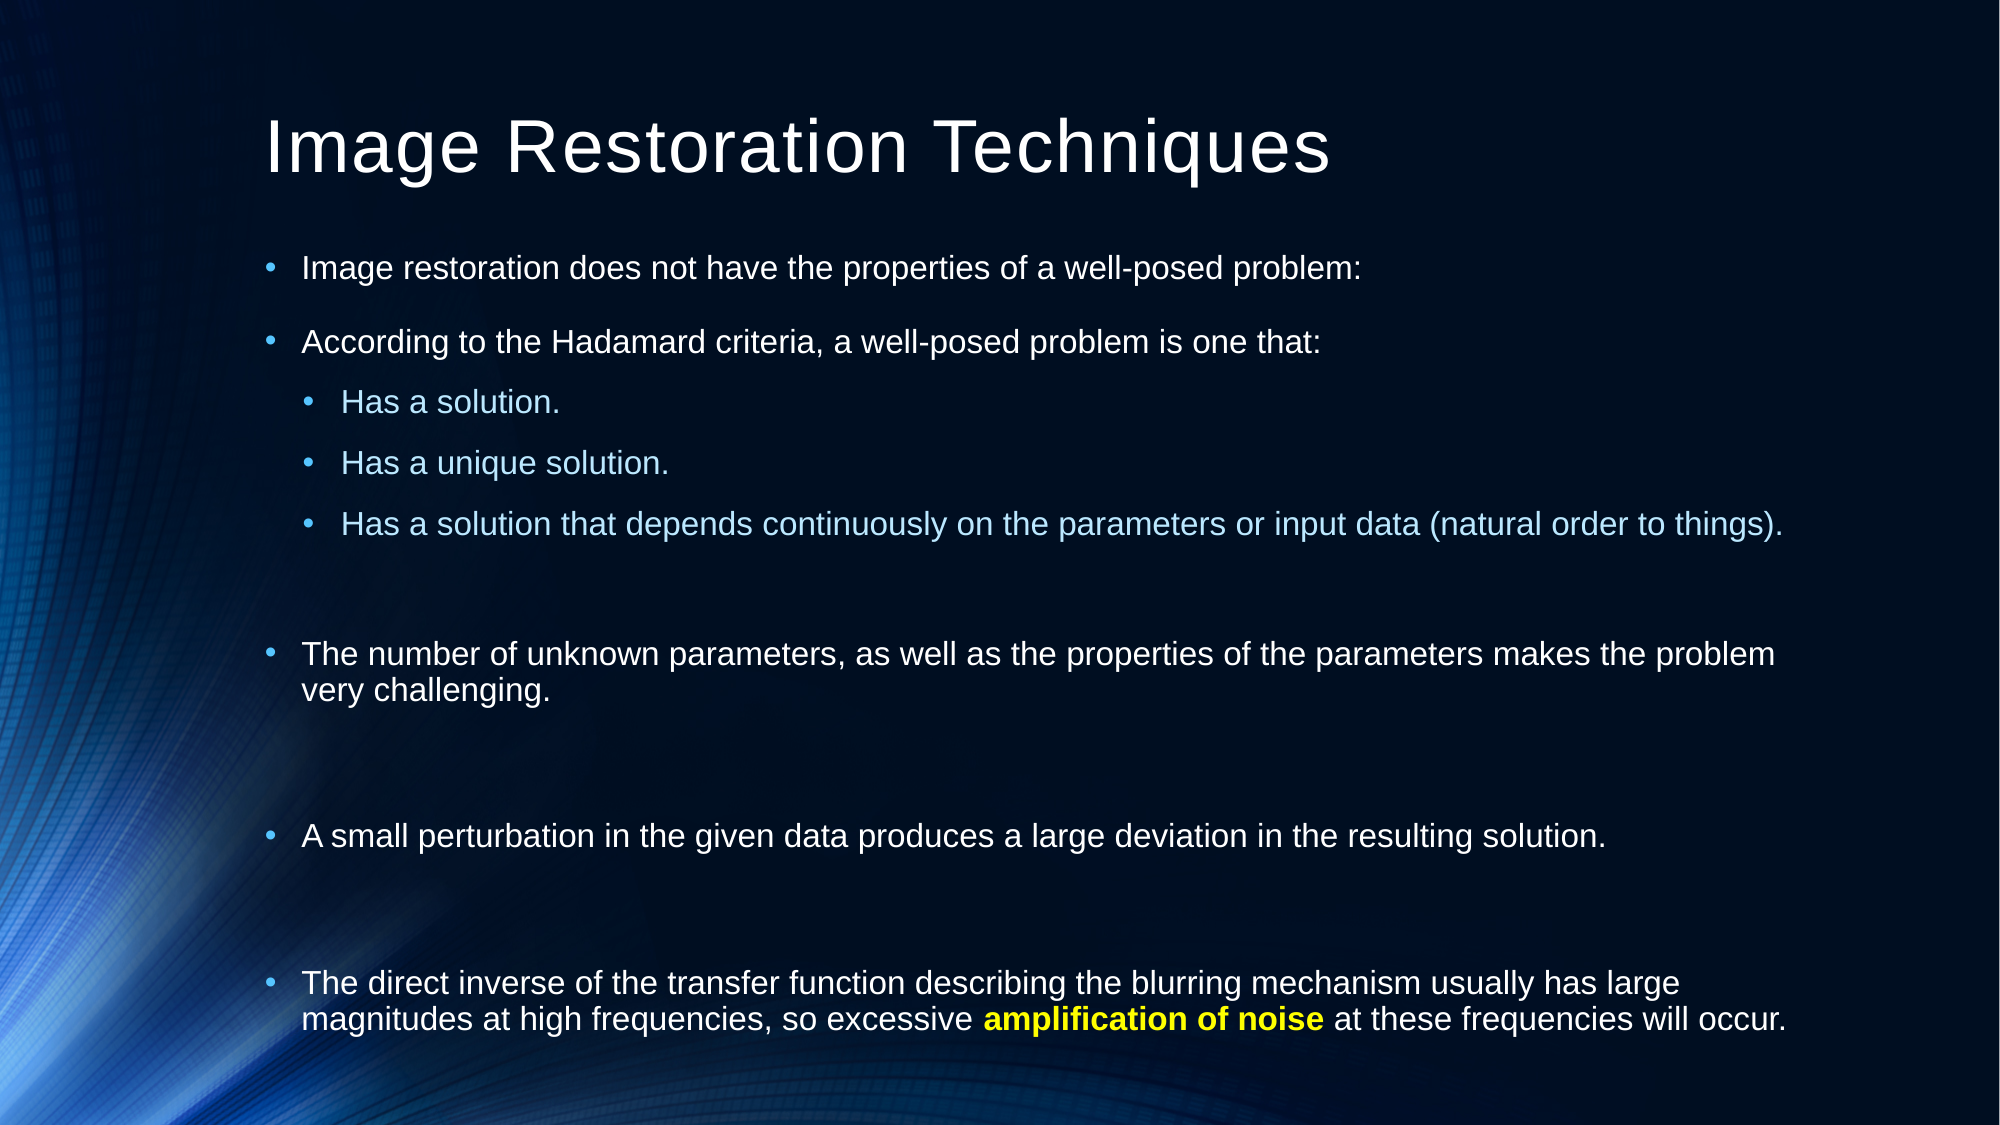

# Image Restoration Techniques
Image restoration does not have the properties of a well-posed problem:
According to the Hadamard criteria, a well-posed problem is one that:
Has a solution.
Has a unique solution.
Has a solution that depends continuously on the parameters or input data (natural order to things).

The number of unknown parameters, as well as the properties of the parameters makes the problem very challenging.

A small perturbation in the given data produces a large deviation in the resulting solution.

The direct inverse of the transfer function describing the blurring mechanism usually has large magnitudes at high frequencies, so excessive amplification of noise at these frequencies will occur.